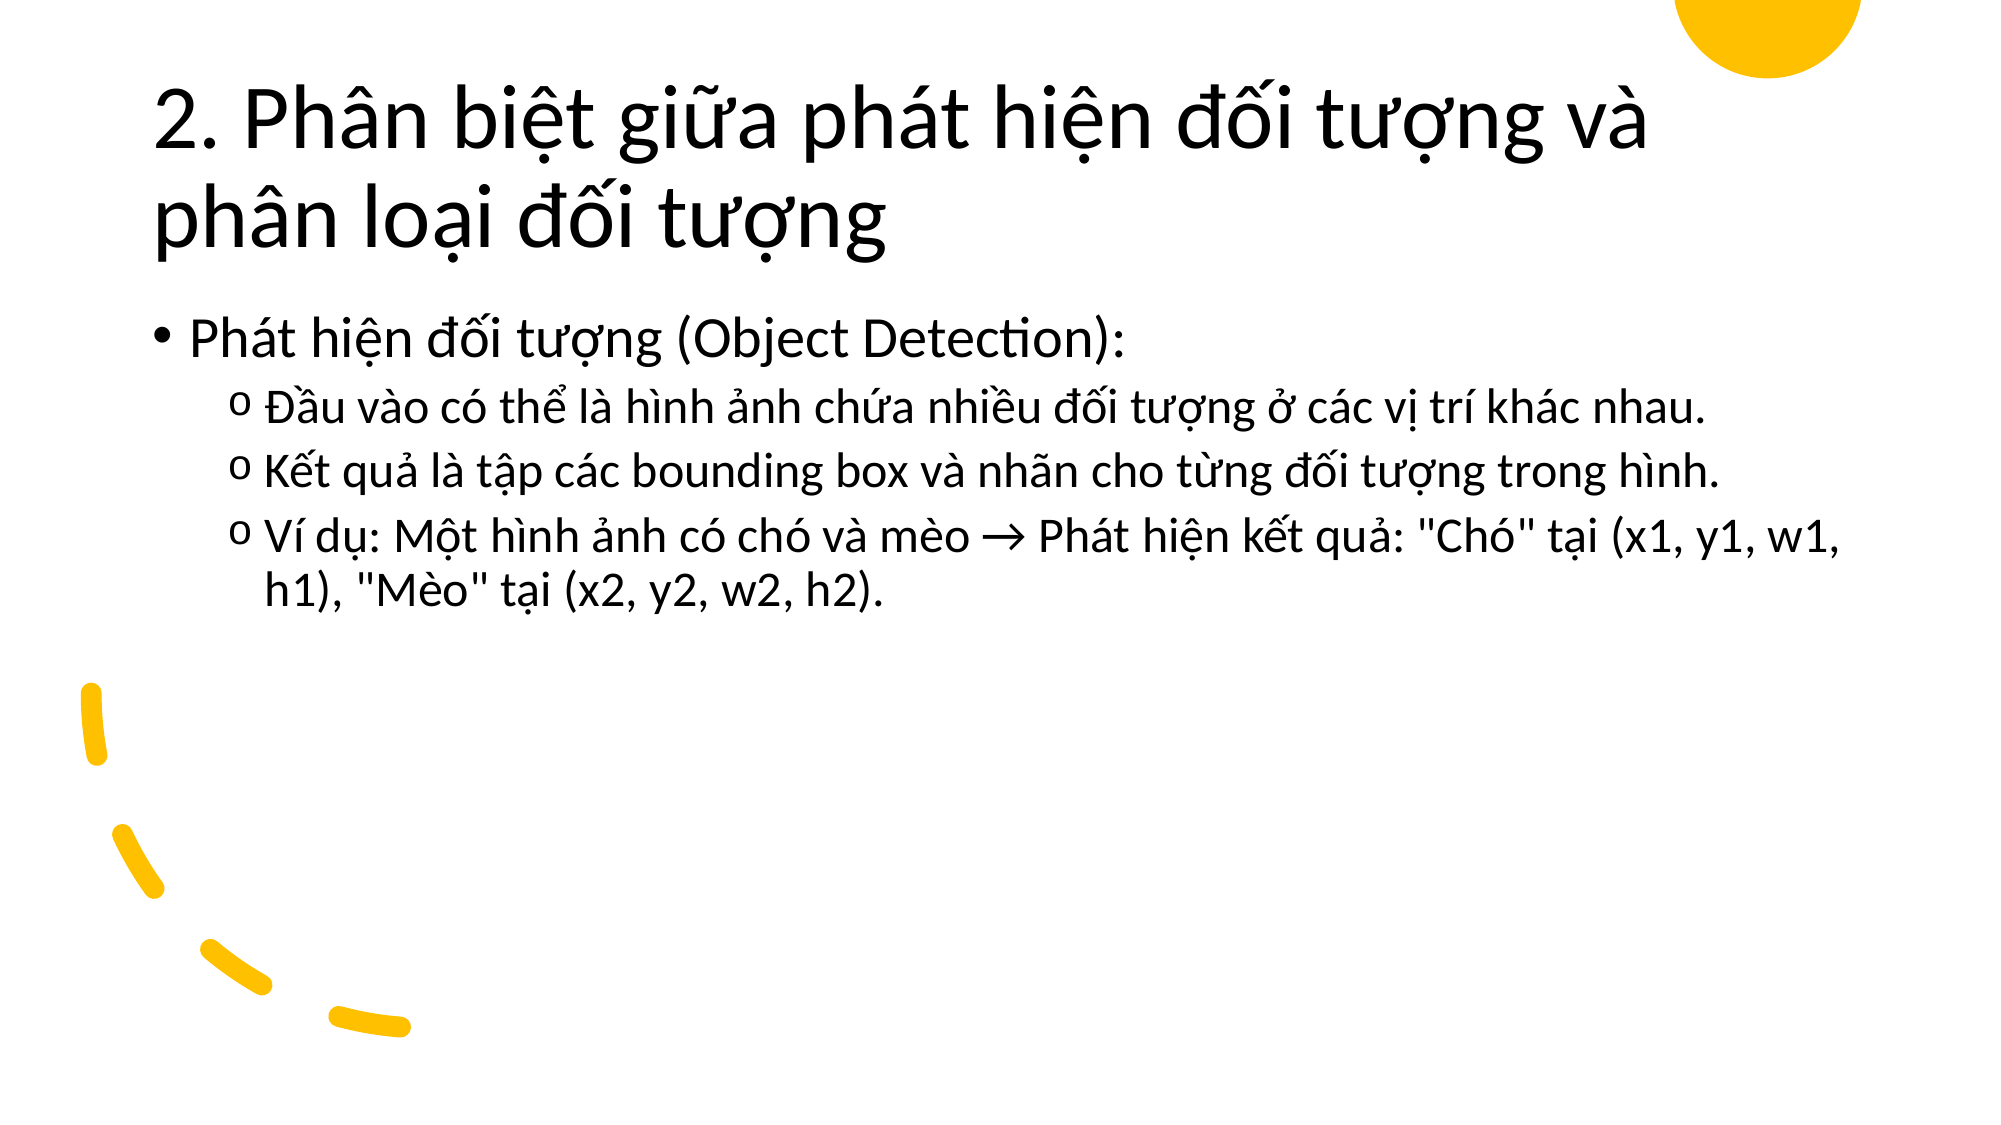

# 2. Phân biệt giữa phát hiện đối tượng và phân loại đối tượng
Phát hiện đối tượng (Object Detection):
Đầu vào có thể là hình ảnh chứa nhiều đối tượng ở các vị trí khác nhau.
Kết quả là tập các bounding box và nhãn cho từng đối tượng trong hình.
Ví dụ: Một hình ảnh có chó và mèo → Phát hiện kết quả: "Chó" tại (x1, y1, w1, h1), "Mèo" tại (x2, y2, w2, h2).